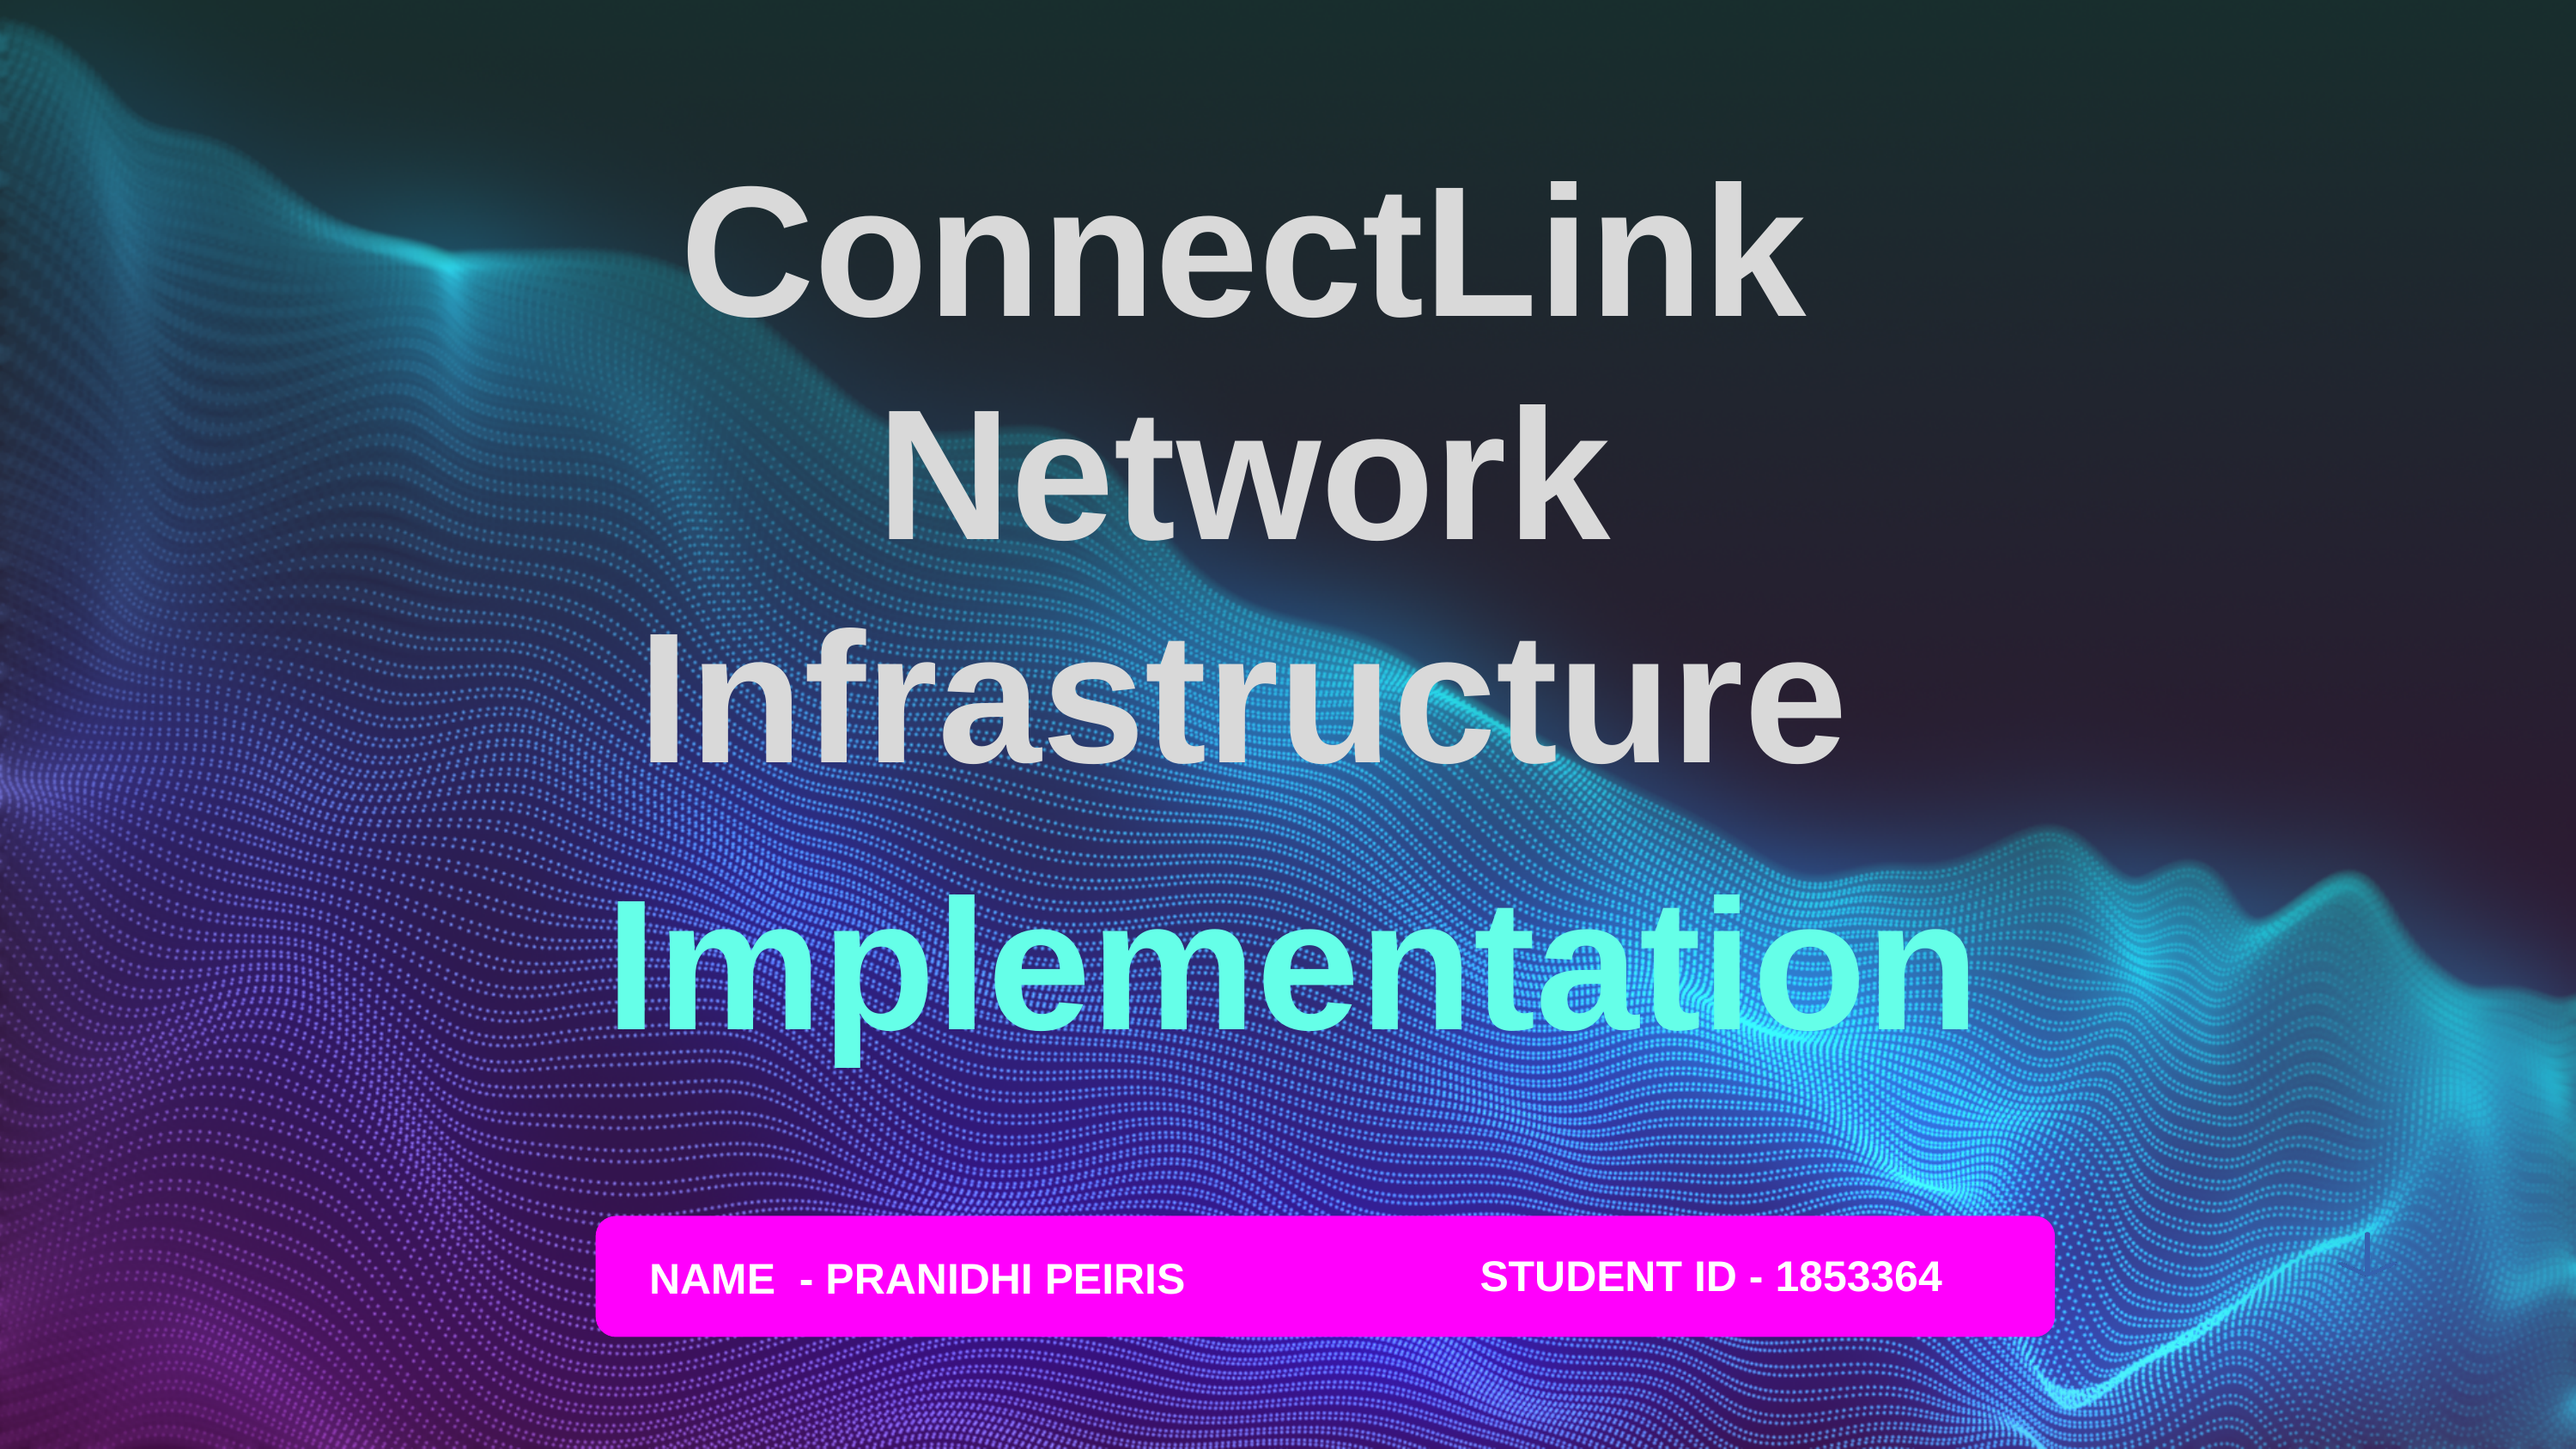

ConnectLink Network Infrastructure
Implementation

STUDENT ID - 1853364
NAME  - PRANIDHI PEIRIS